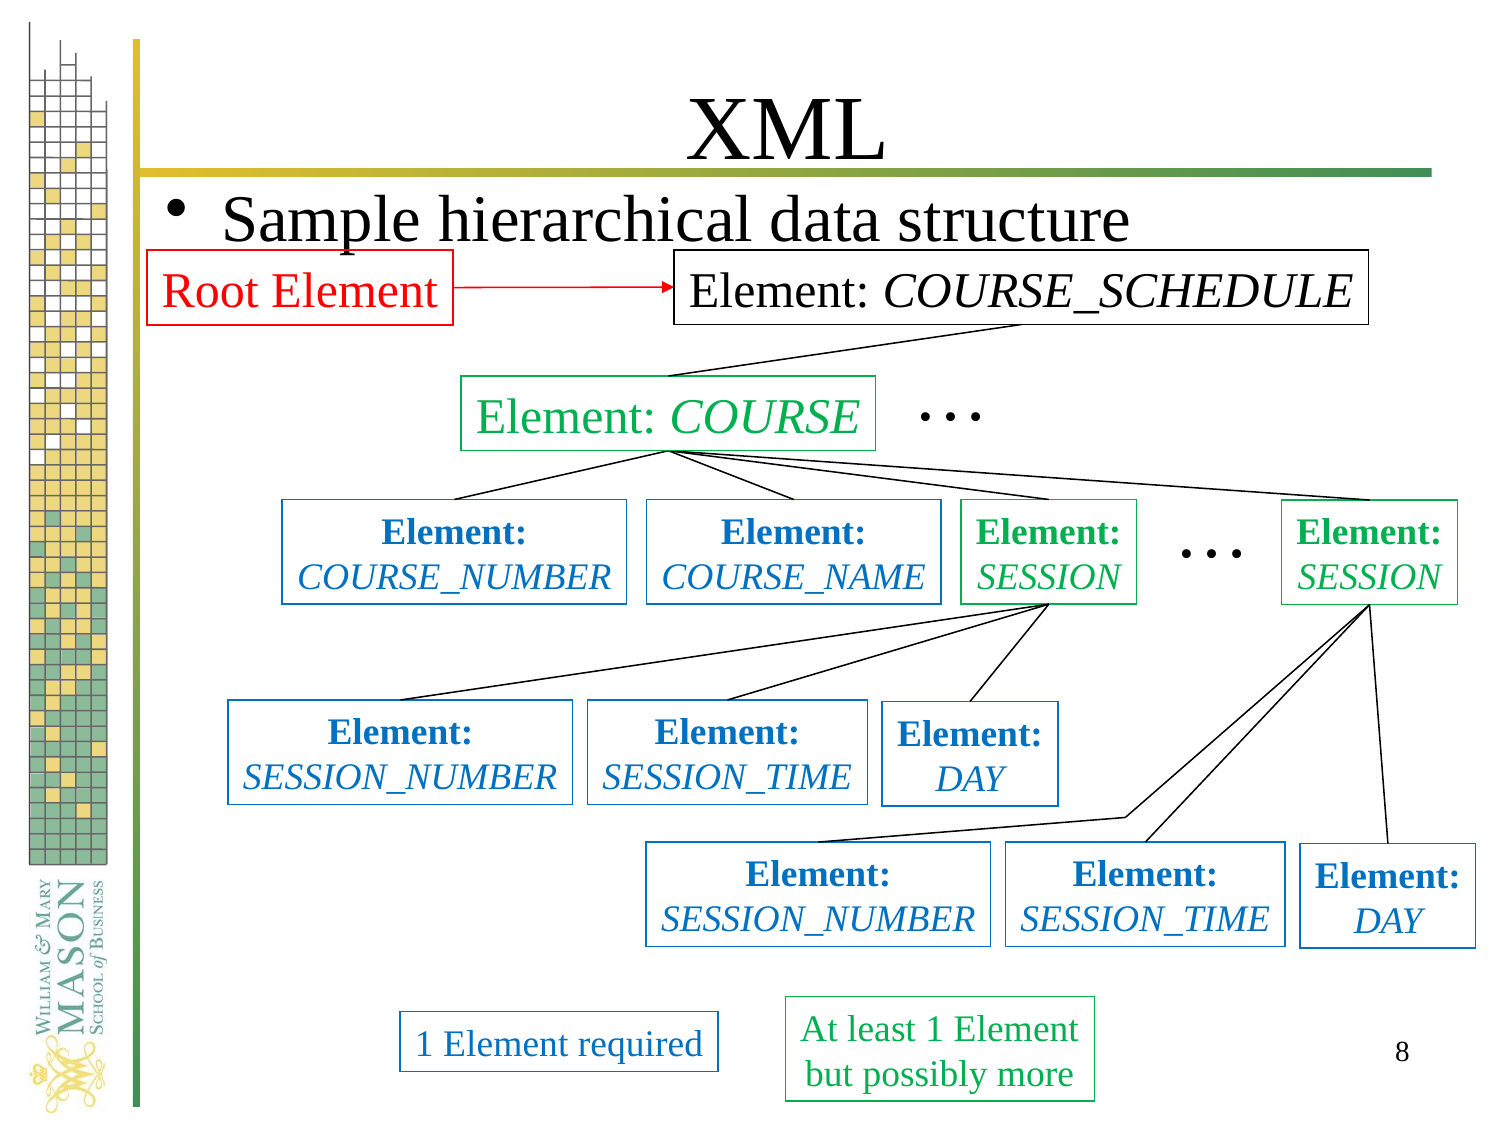

# XML
Sample hierarchical data structure
Element: COURSE_SCHEDULE
Root Element
…
Element: COURSE
…
Element:
COURSE_NUMBER
Element:
COURSE_NAME
Element:
SESSION
Element:
SESSION

Element:
SESSION_NUMBER
Element:
SESSION_TIME
Element:
DAY
Element:
SESSION_NUMBER
Element:
SESSION_TIME
Element:
DAY
At least 1 Element
but possibly more
1 Element required
8